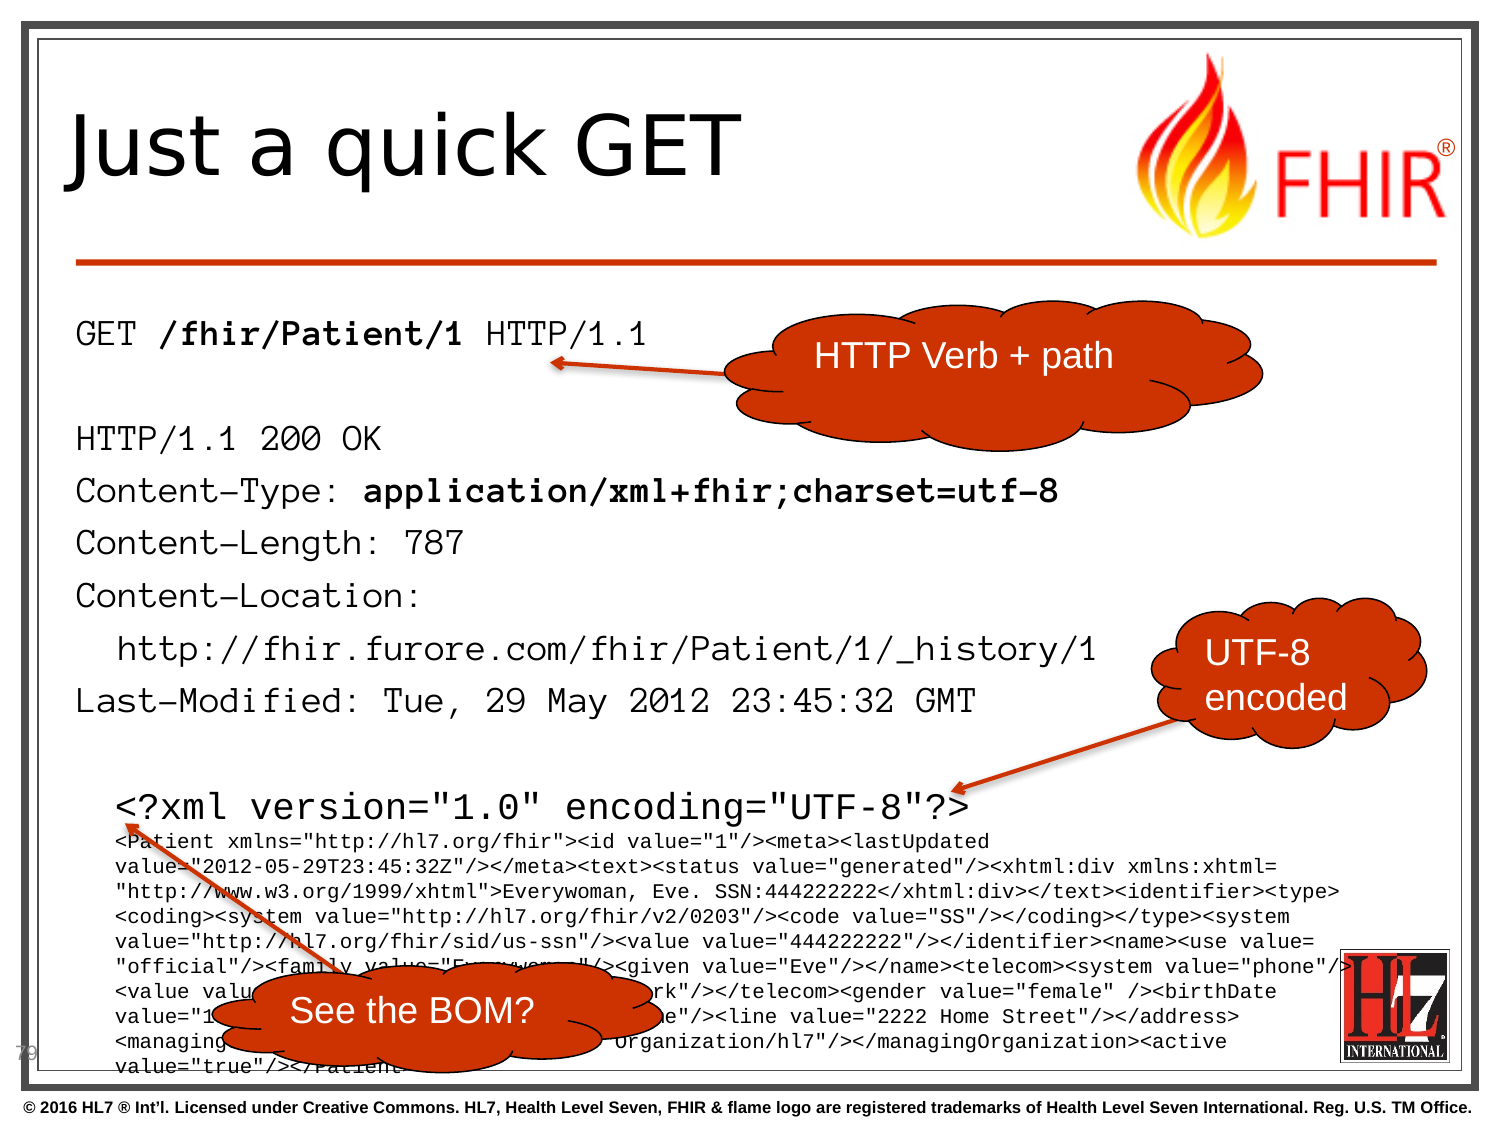

# Just a quick GET
GET /fhir/Patient/1 HTTP/1.1

HTTP/1.1 200 OK
Content-Type: application/xml+fhir;charset=utf-8
Content-Length: 787
Content-Location:
  http://fhir.furore.com/fhir/Patient/1/_history/1
Last-Modified: Tue, 29 May 2012 23:45:32 GMT
HTTP Verb + path
UTF-8 encoded
<?xml version="1.0" encoding="UTF-8"?>
<Patient xmlns="http://hl7.org/fhir"><id value="1"/><meta><lastUpdated value="2012-05-29T23:45:32Z"/></meta><text><status value="generated"/><xhtml:div xmlns:xhtml= "http://www.w3.org/1999/xhtml">Everywoman, Eve. SSN:444222222</xhtml:div></text><identifier><type> <coding><system value="http://hl7.org/fhir/v2/0203"/><code value="SS"/></coding></type><system value="http://hl7.org/fhir/sid/us-ssn"/><value value="444222222"/></identifier><name><use value= "official"/><family value="Everywoman"/><given value="Eve"/></name><telecom><system value="phone"/> <value value="555-555-2003"/><use value="work"/></telecom><gender value="female" /><birthDate value="1973-05-31"/><address><use value="home"/><line value="2222 Home Street"/></address> <managingOrganization><reference value="Organization/hl7"/></managingOrganization><active value="true"/></Patient>

See the BOM?
79